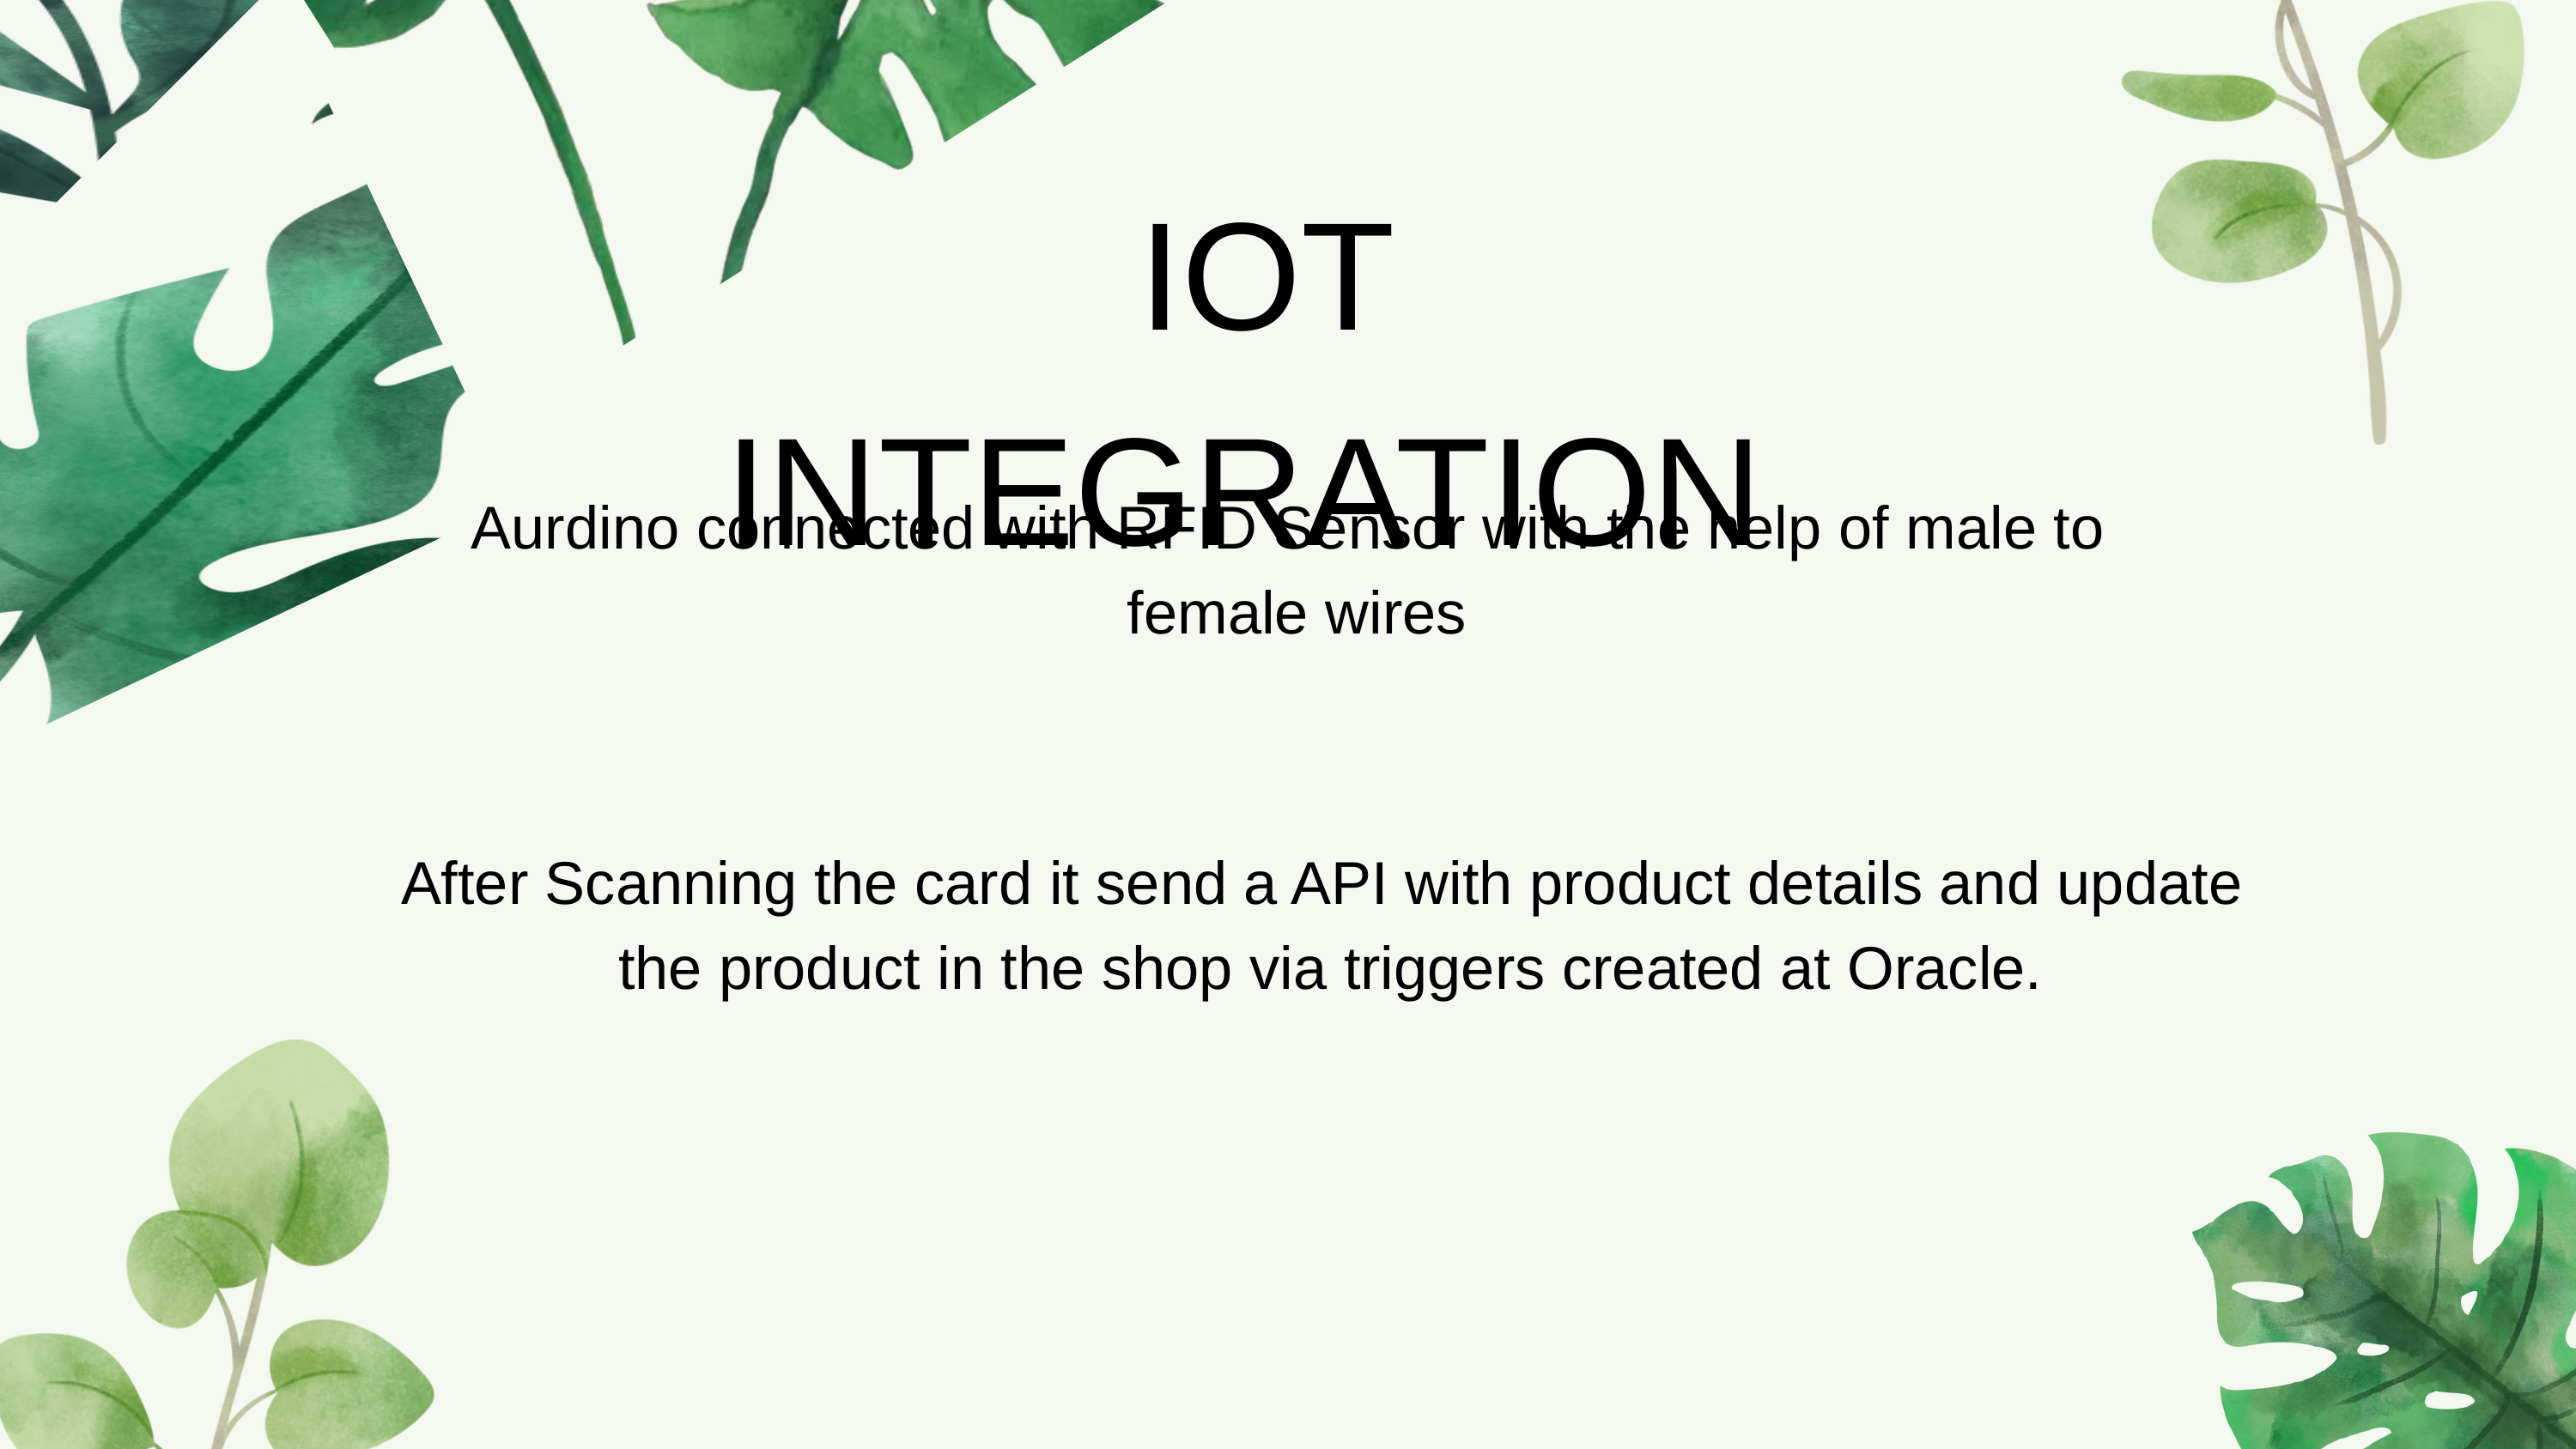

IOT INTEGRATION
Aurdino connected with RFID Sensor with the help of male to
female wires
After Scanning the card it send a API with product details and update
the product in the shop via triggers created at Oracle.

55